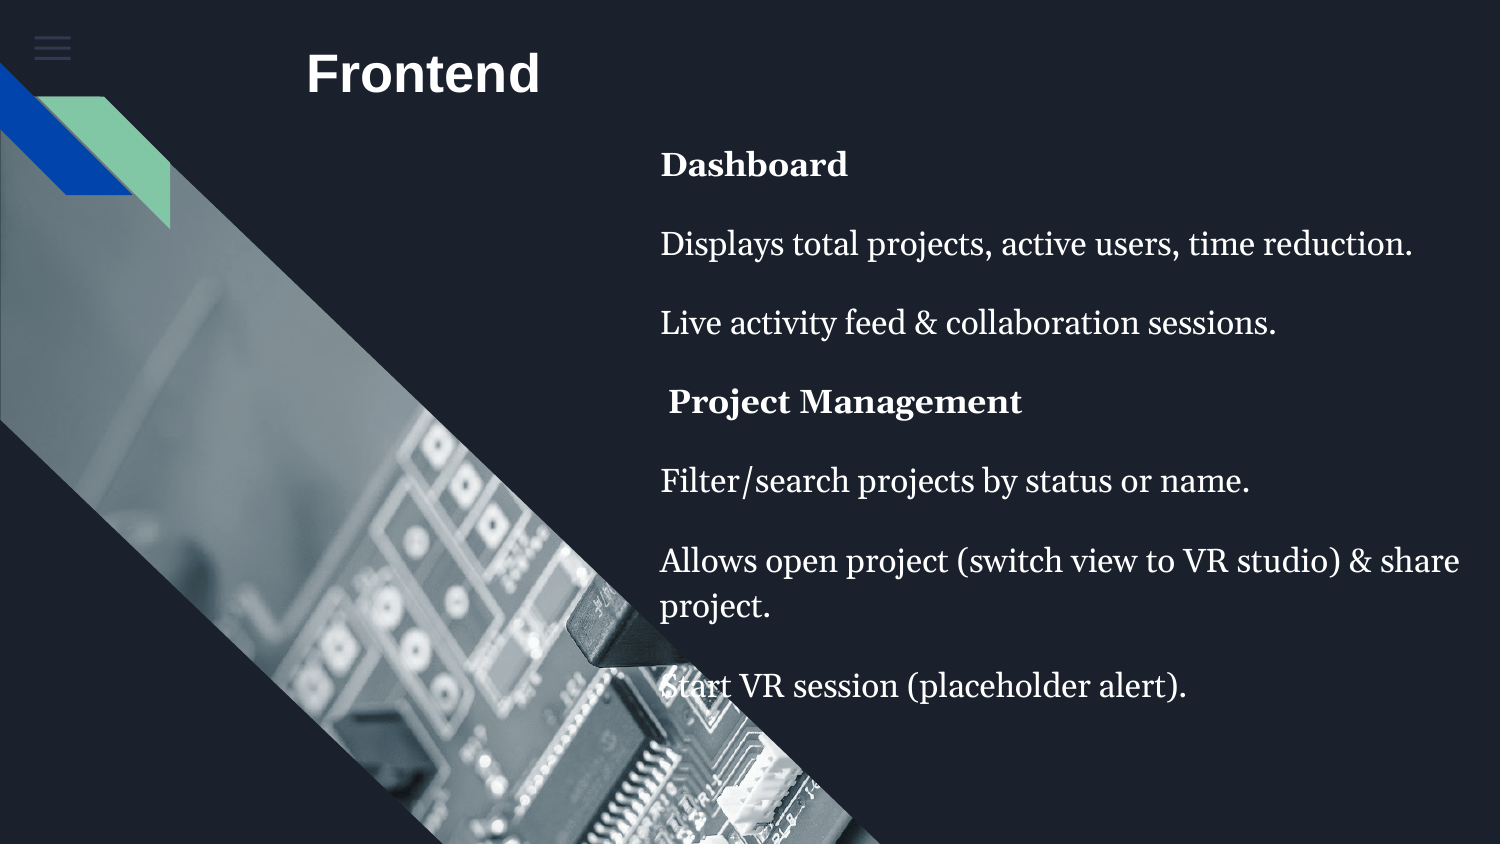

# Frontend
Dashboard
Displays total projects, active users, time reduction.
Live activity feed & collaboration sessions.
 Project Management
Filter/search projects by status or name.
Allows open project (switch view to VR studio) & share project.
Start VR session (placeholder alert).